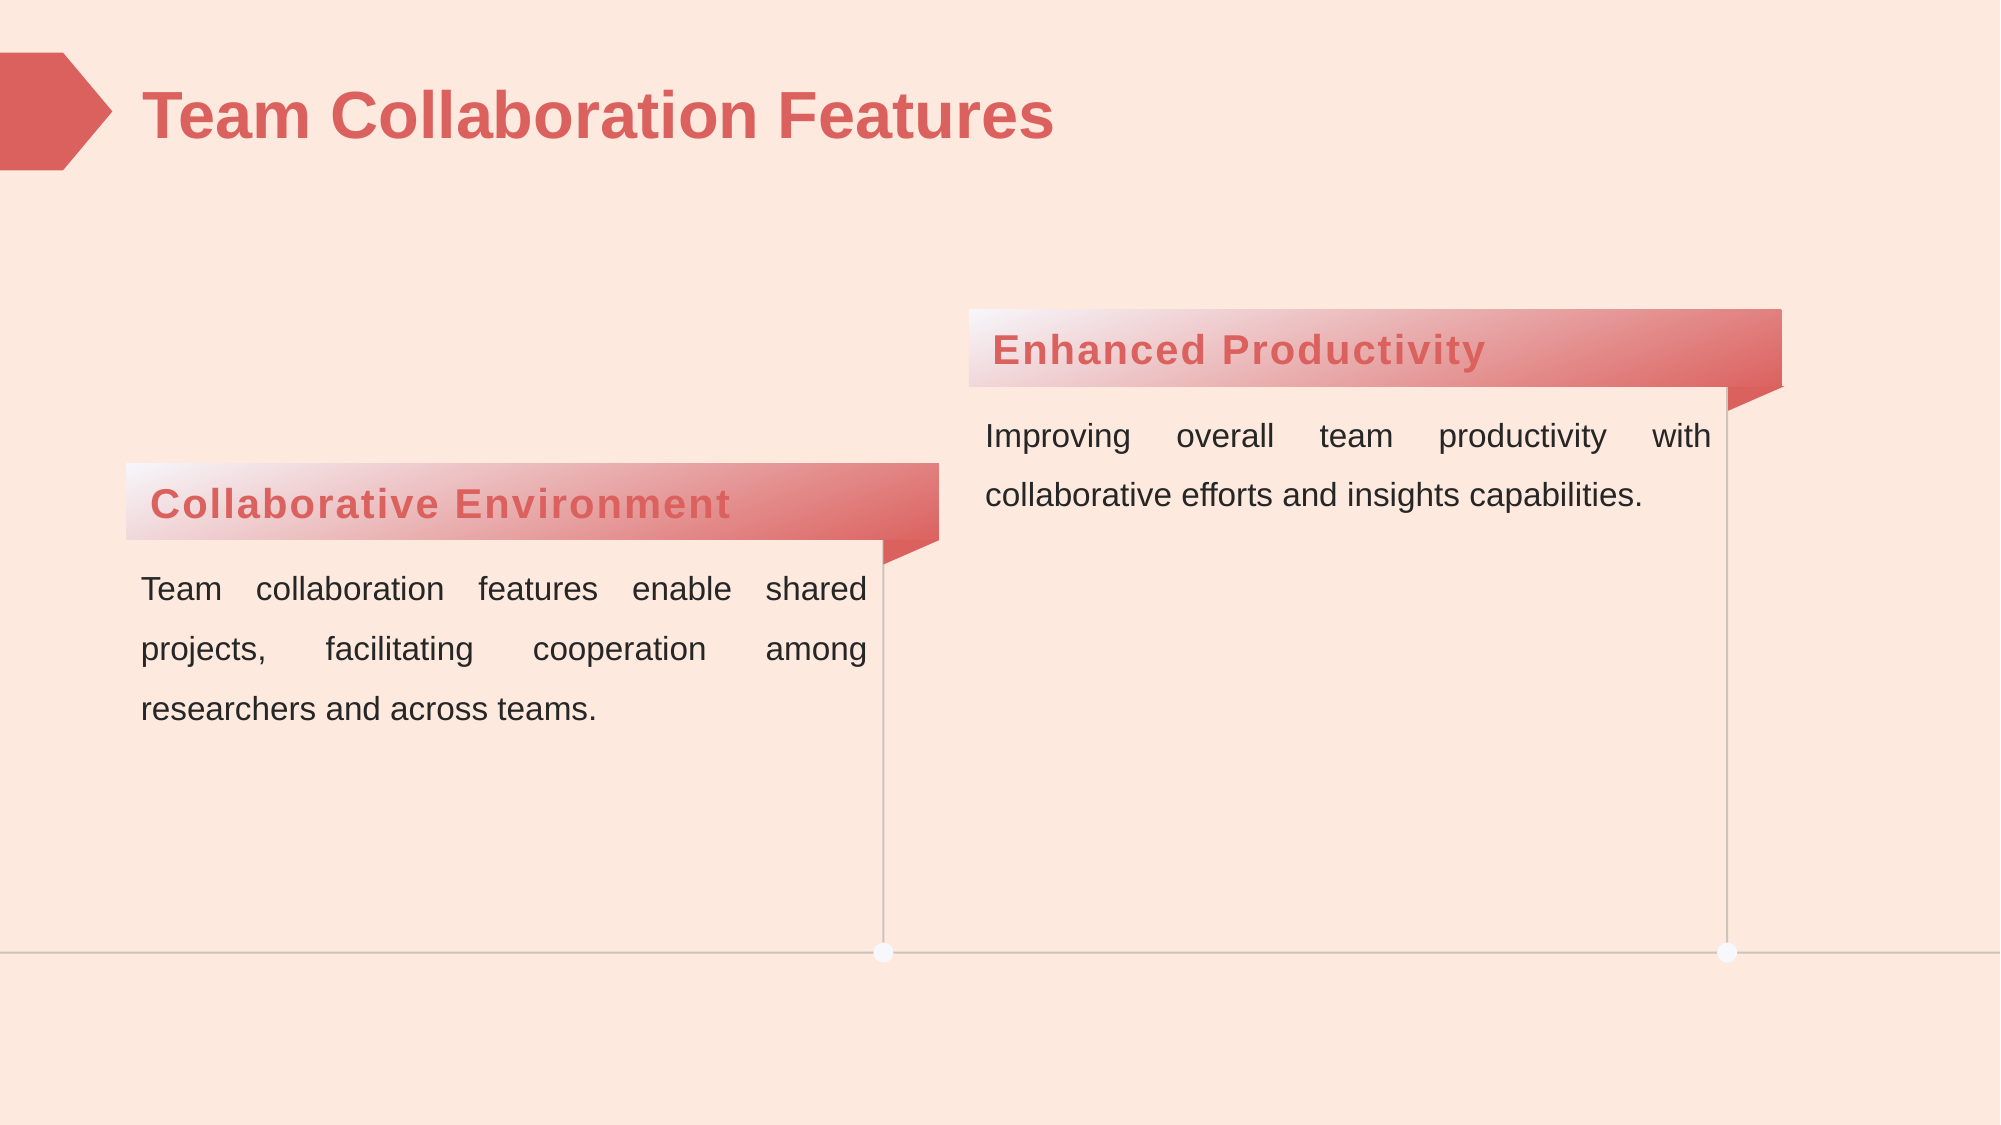

Team Collaboration Features

Enhanced Productivity
Improving overall team productivity with collaborative efforts and insights capabilities.

Collaborative Environment
Team collaboration features enable shared projects, facilitating cooperation among researchers and across teams.